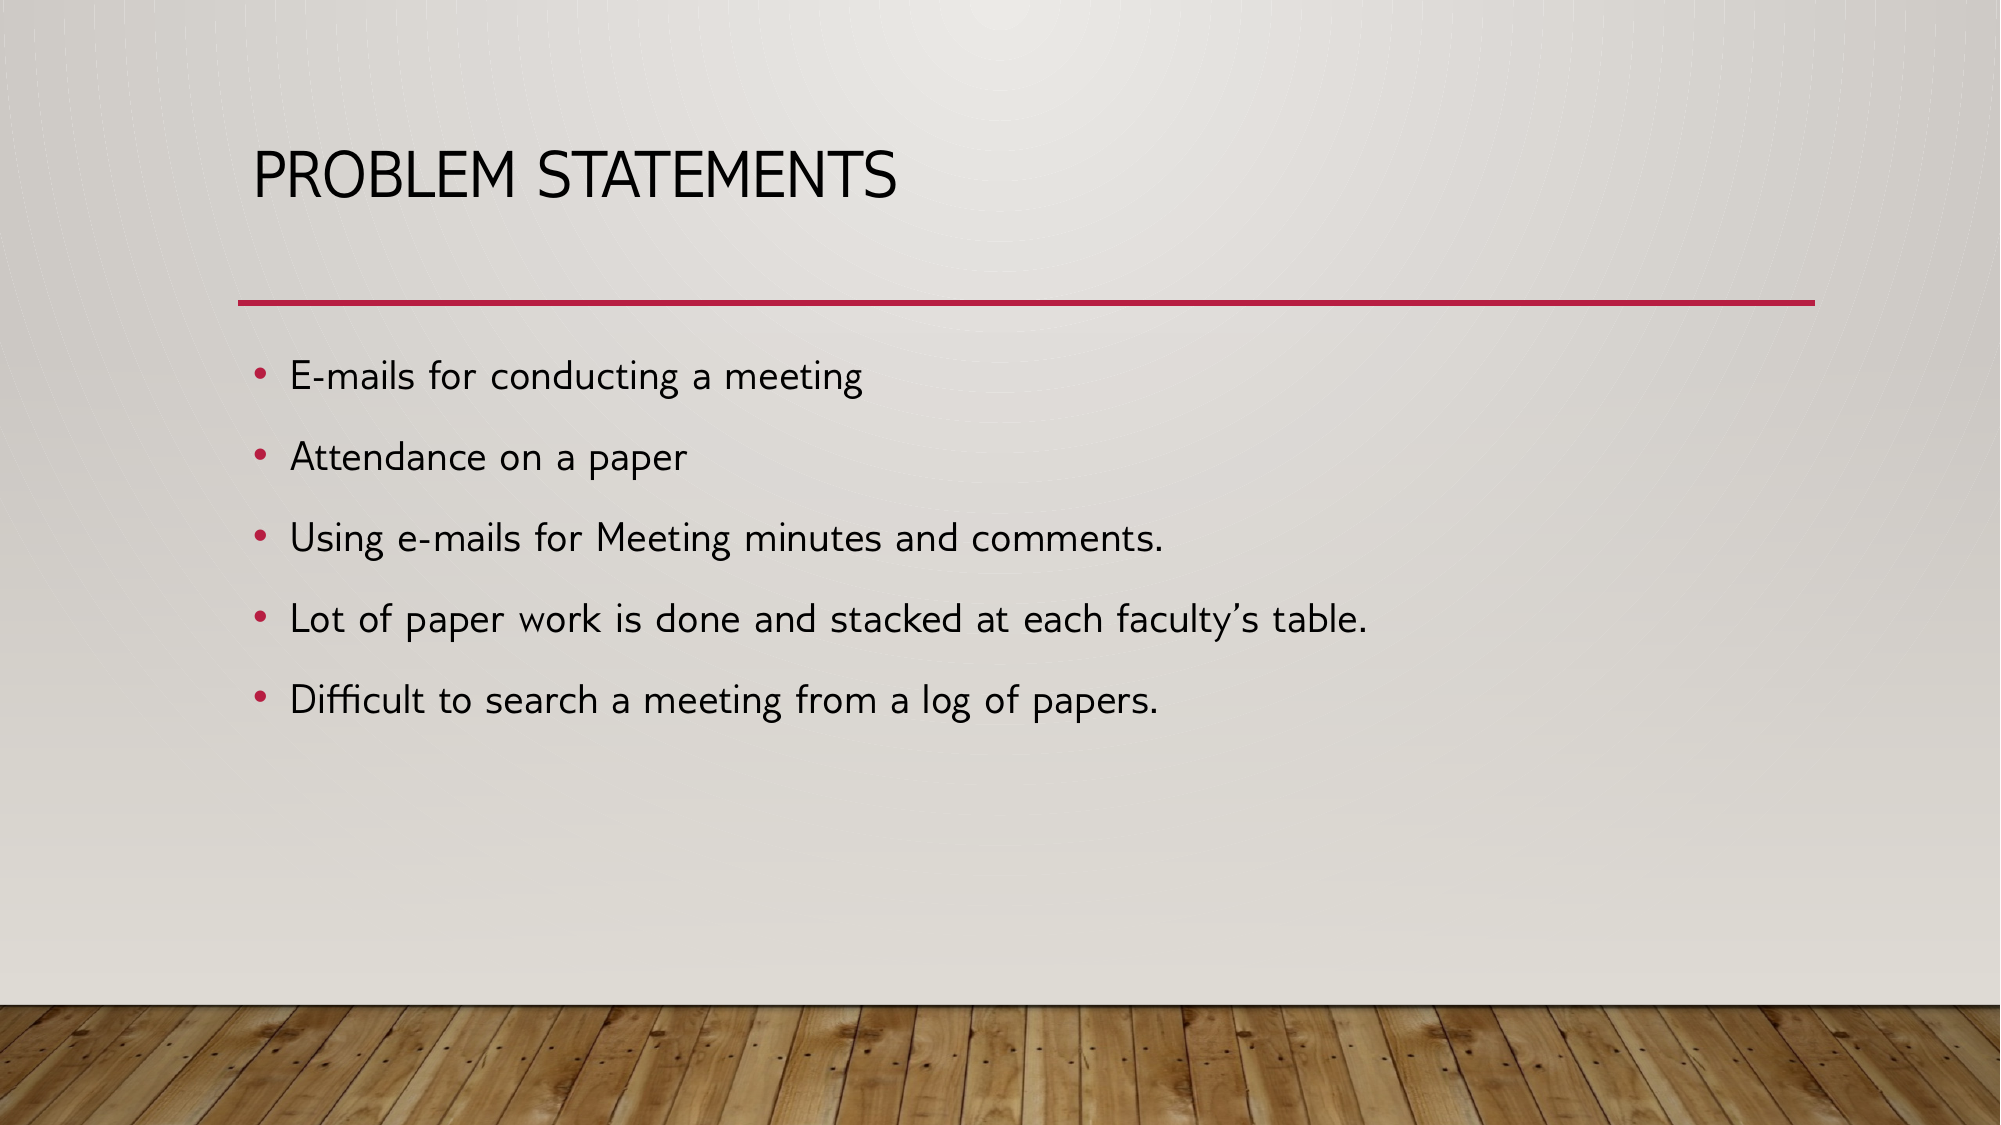

# Problem statements
E-mails for conducting a meeting
Attendance on a paper
Using e-mails for Meeting minutes and comments.
Lot of paper work is done and stacked at each faculty’s table.
Difficult to search a meeting from a log of papers.